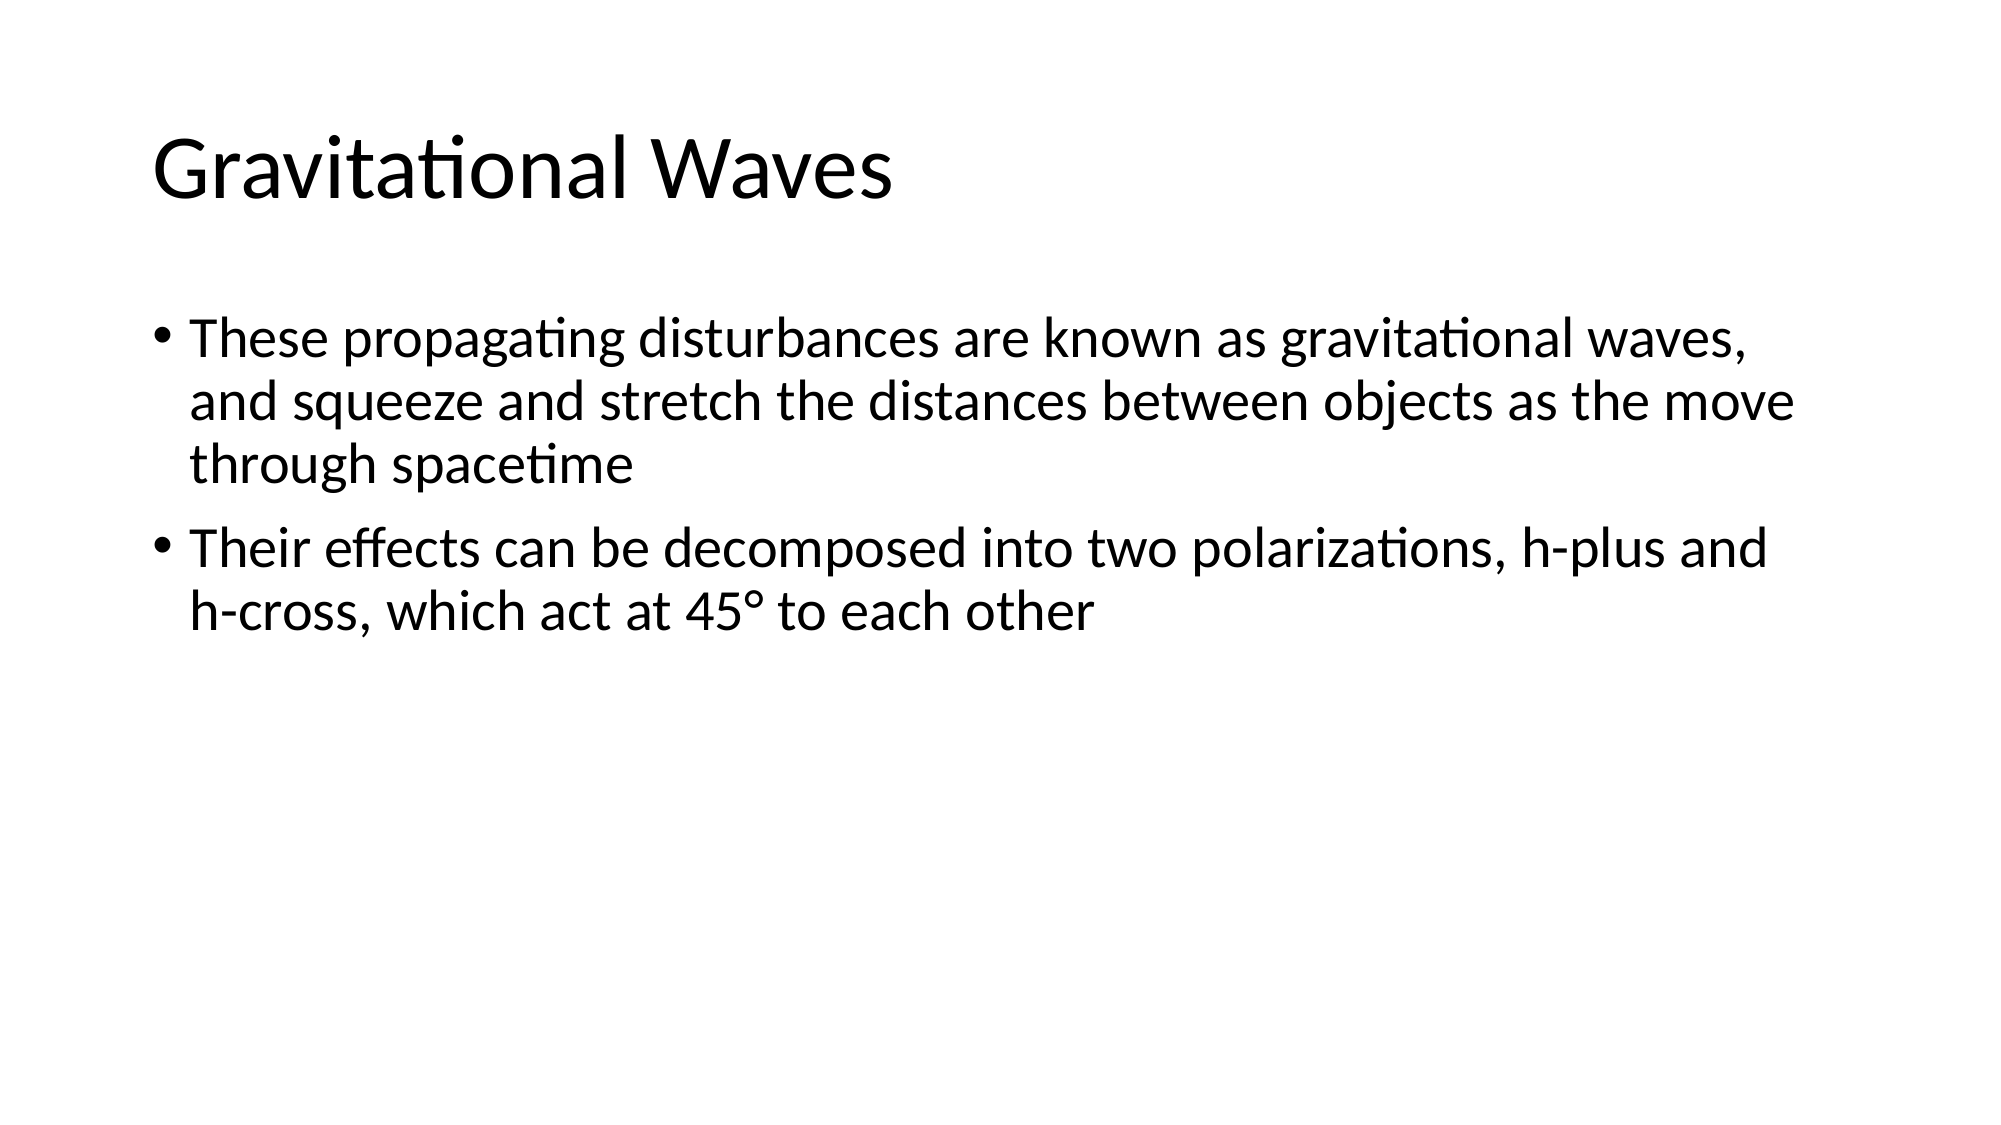

# Gravitational Waves
These propagating disturbances are known as gravitational waves, and squeeze and stretch the distances between objects as the move through spacetime
Their effects can be decomposed into two polarizations, h-plus and   h-cross, which act at 45° to each other